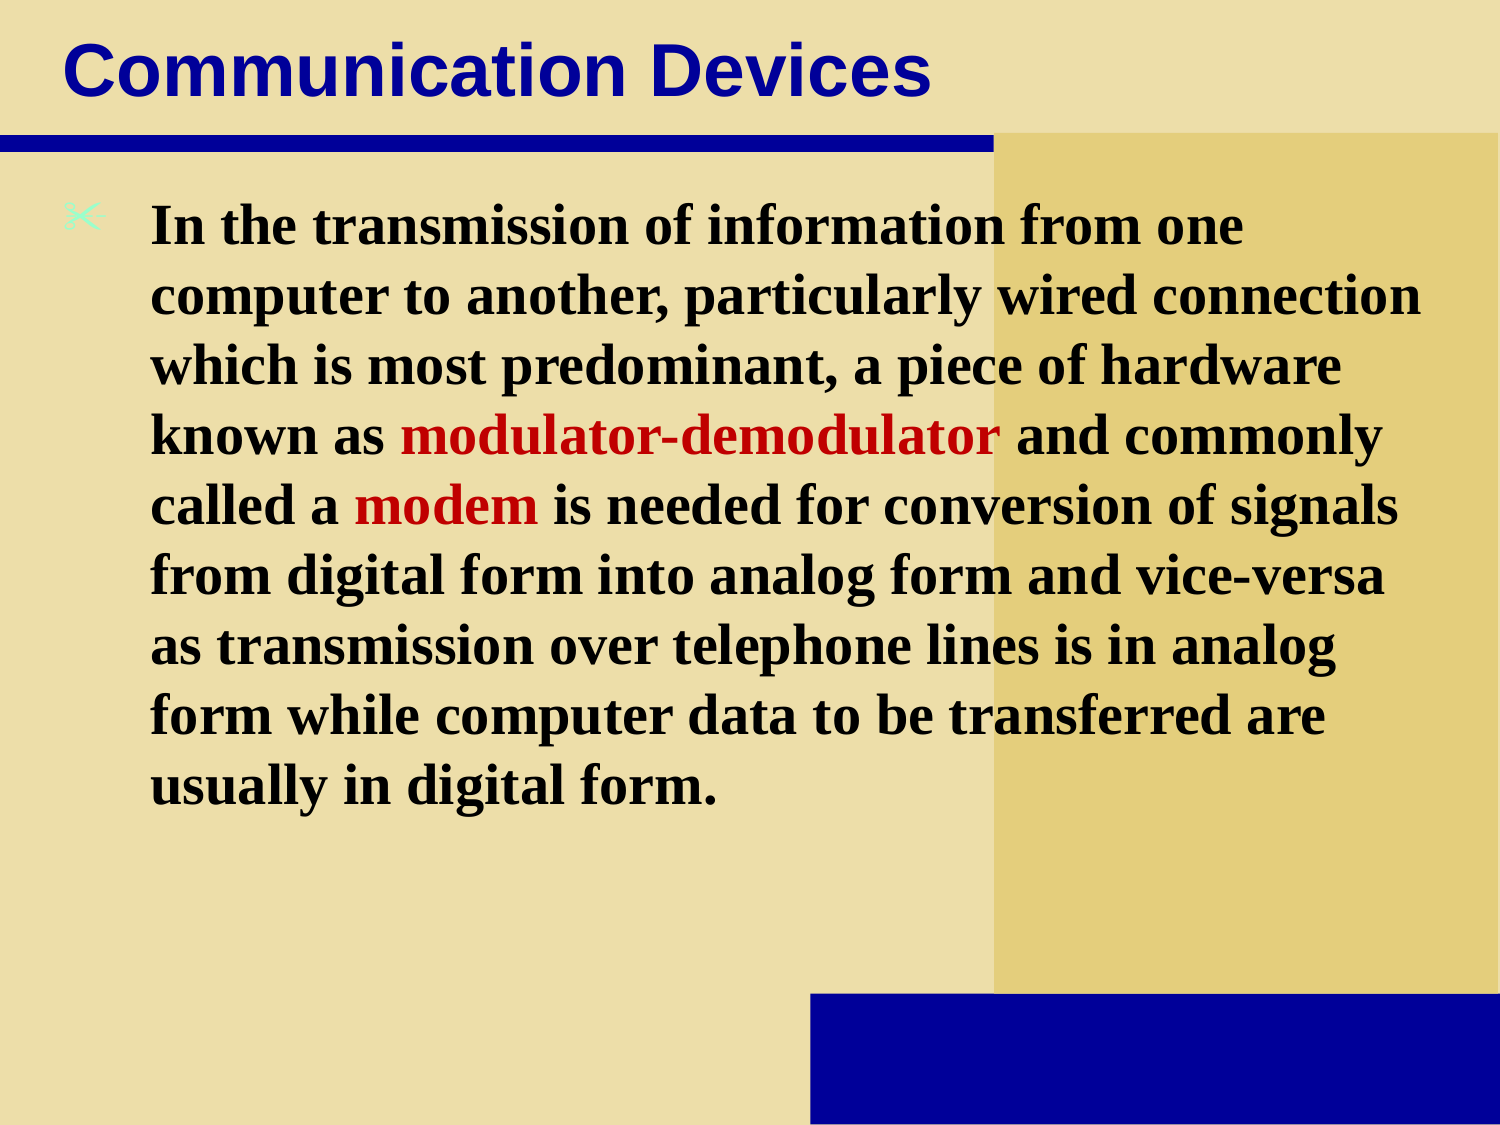

# Communication Devices
In the transmission of information from one computer to another, particularly wired connection which is most predominant, a piece of hardware known as modulator-demodulator and commonly called a modem is needed for conversion of signals from digital form into analog form and vice-versa as transmission over telephone lines is in analog form while computer data to be transferred are usually in digital form.